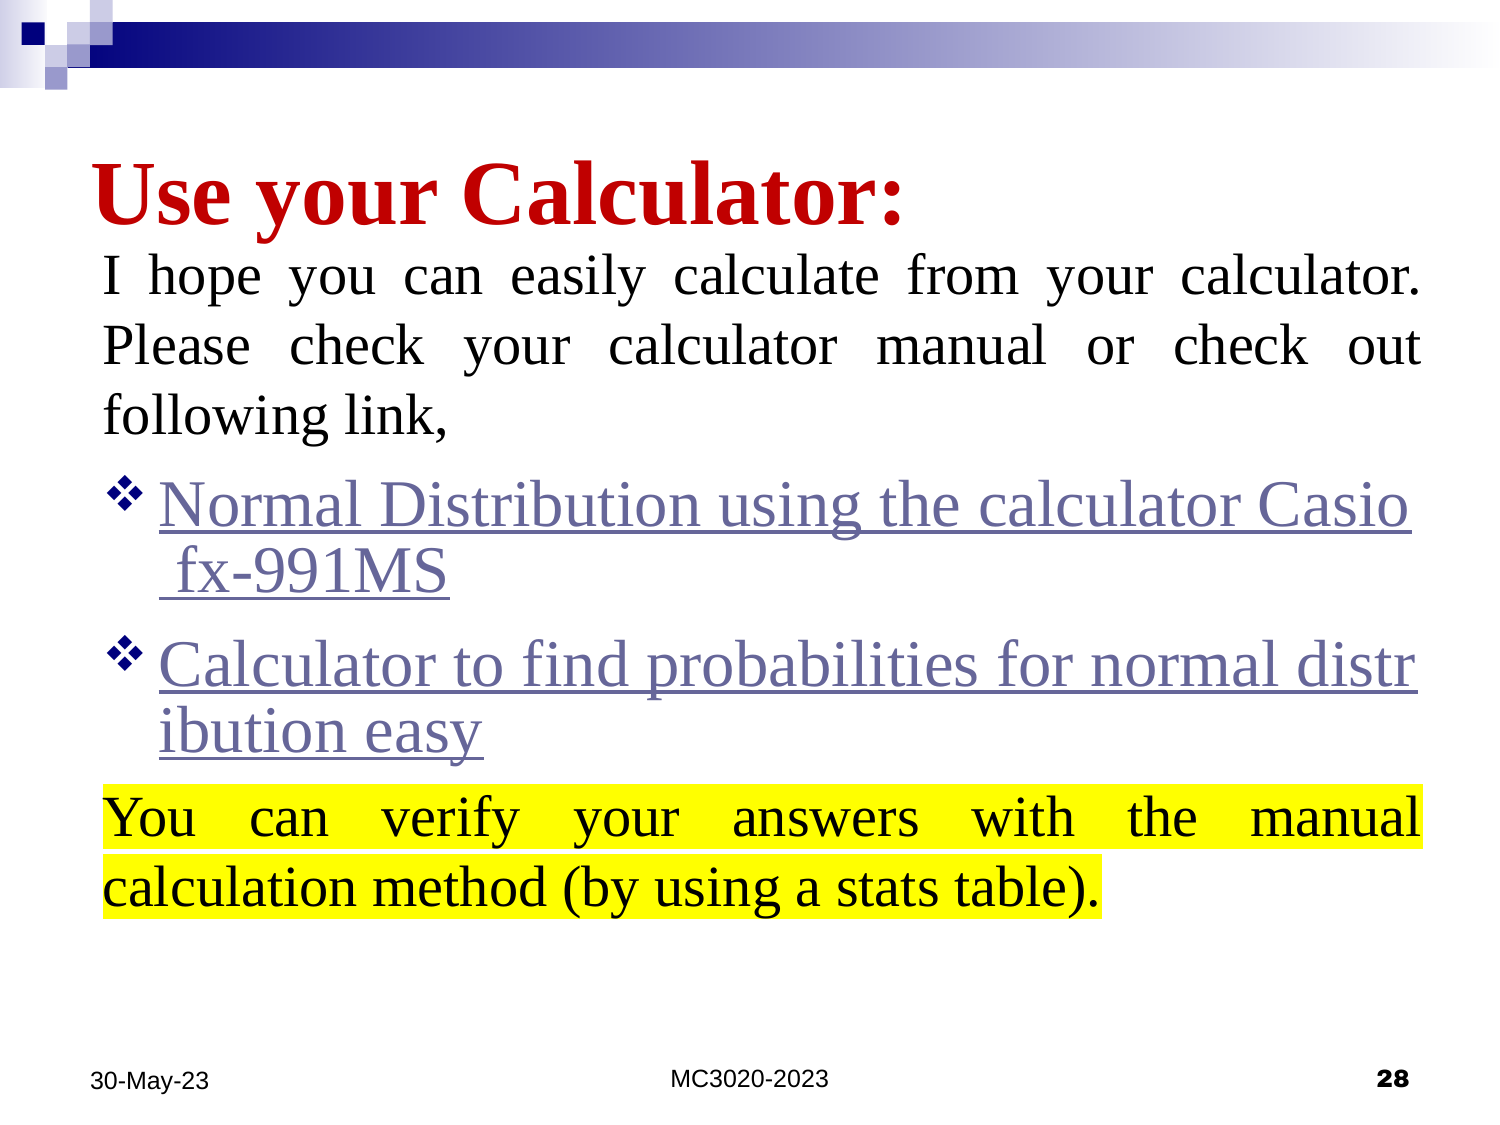

# Use your Calculator:
I hope you can easily calculate from your calculator. Please check your calculator manual or check out following link,
Normal Distribution using the calculator Casio fx-991MS
Calculator to find probabilities for normal distribution easy
You can verify your answers with the manual calculation method (by using a stats table).

30-May-23
MC3020-2023
28